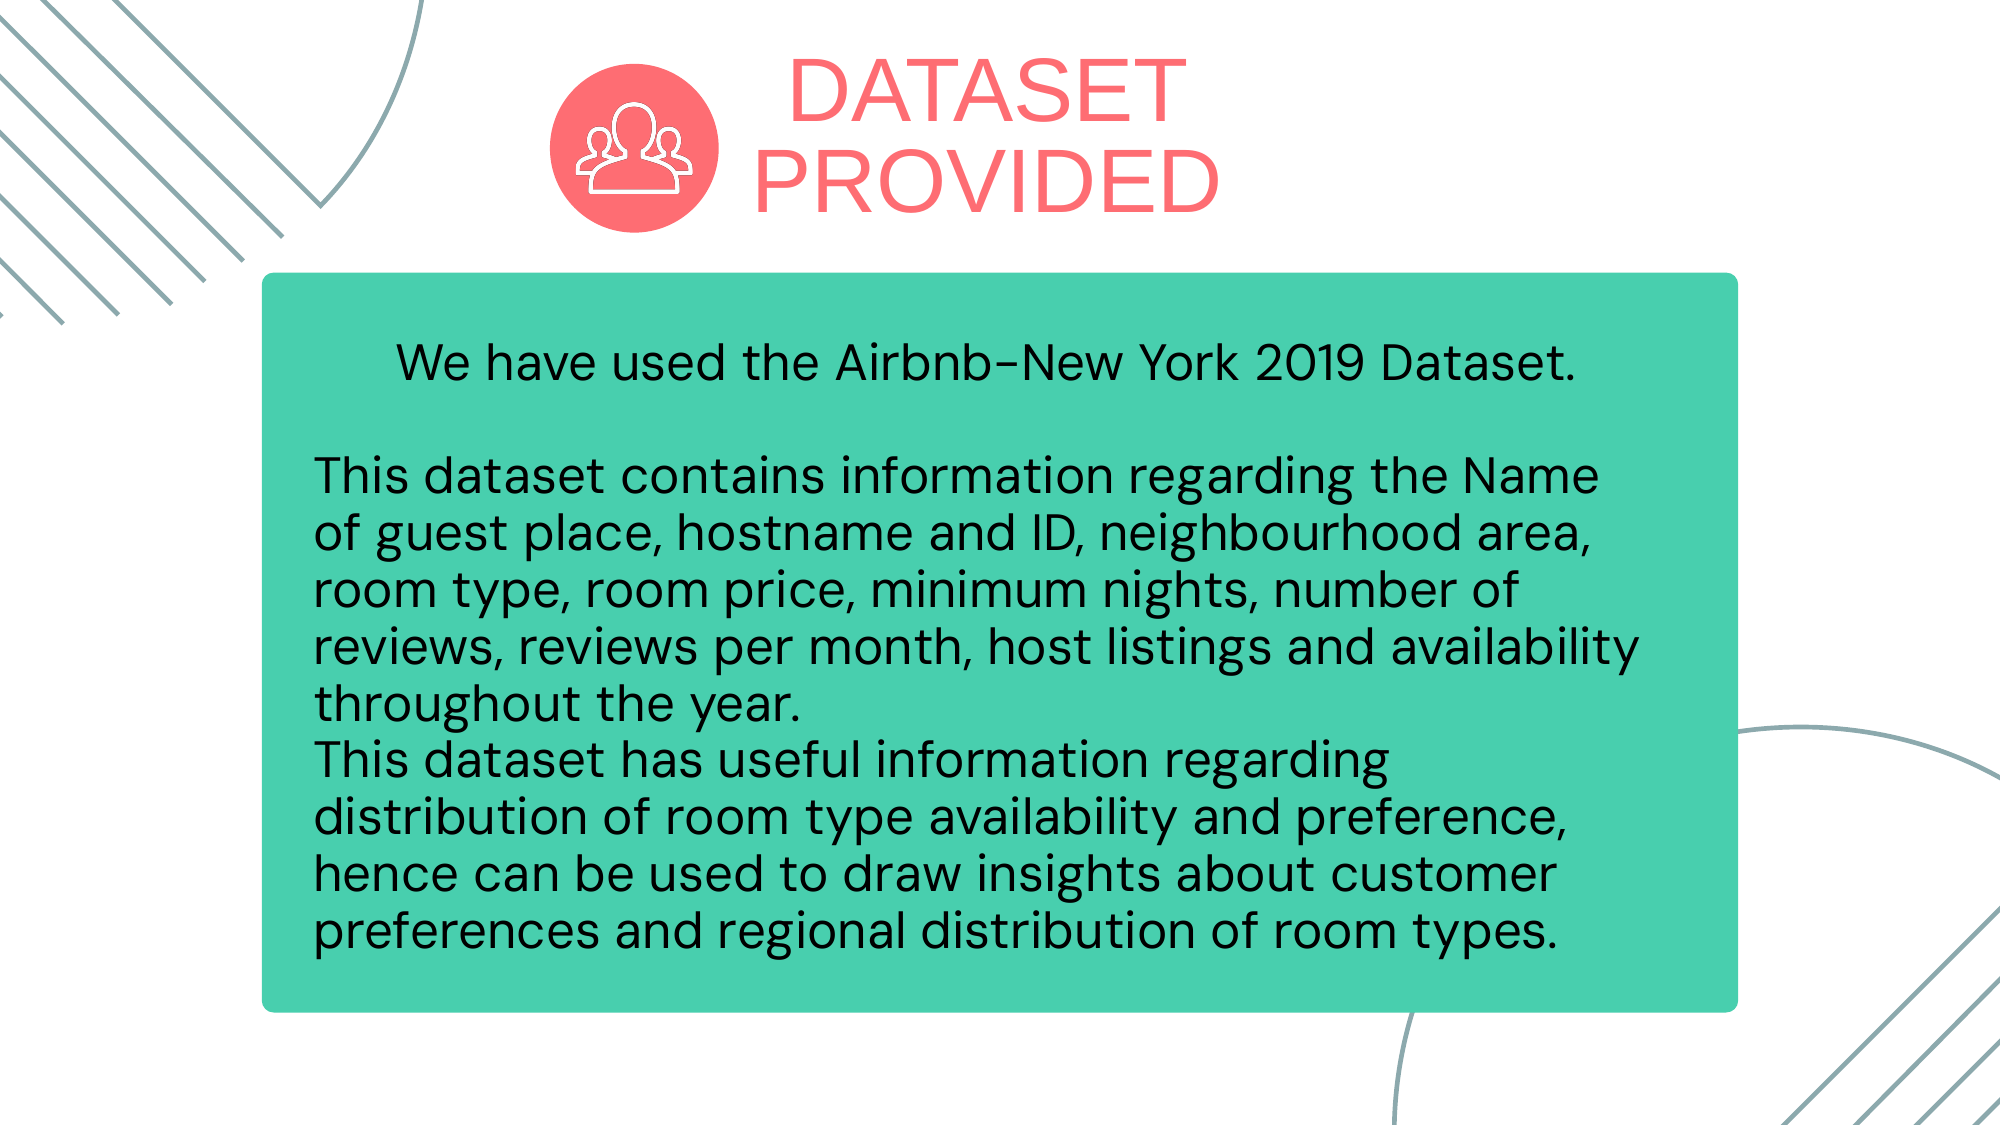

DATASET PROVIDED

We have used the Airbnb-New York 2019 Dataset.

This dataset contains information regarding the Name of guest place, hostname and ID, neighbourhood area, room type, room price, minimum nights, number of reviews, reviews per month, host listings and availability throughout the year.
This dataset has useful information regarding distribution of room type availability and preference, hence can be used to draw insights about customer preferences and regional distribution of room types.